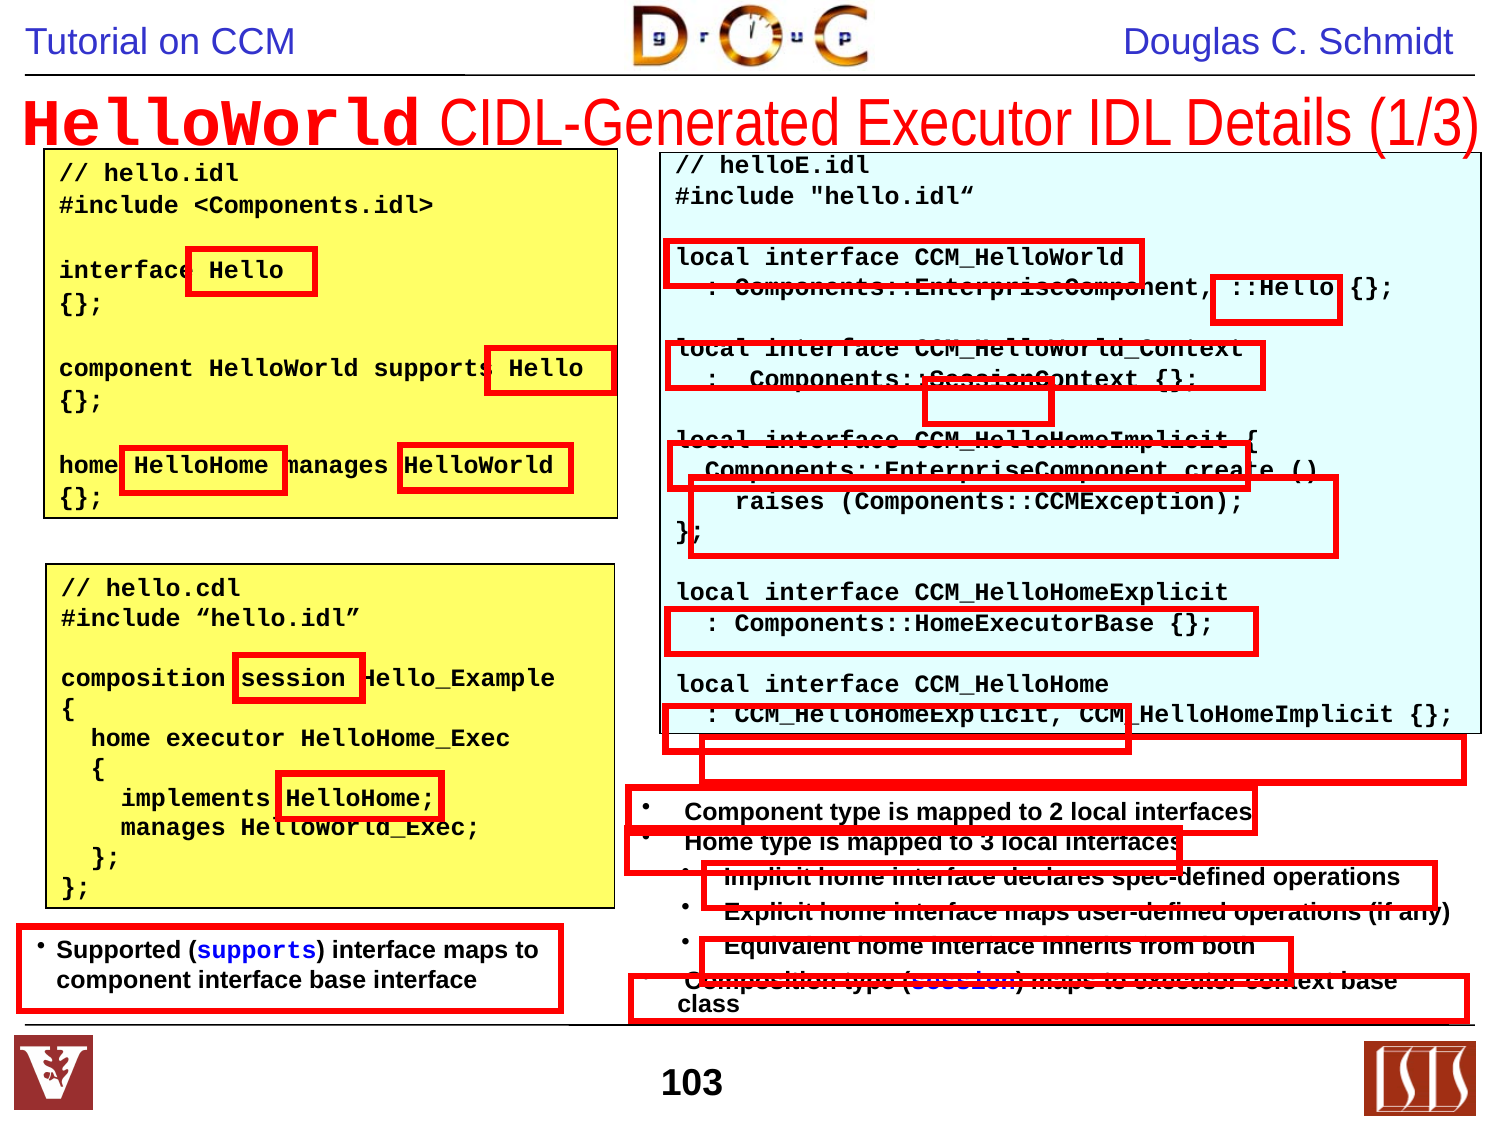

# HelloWorld CIDL-Generated Executor IDL Details (1/3)
// hello.idl
#include <Components.idl>

interface Hello
{};

component HelloWorld supports Hello
{};

home HelloHome manages HelloWorld
{};
// helloE.idl
#include "hello.idl“

local interface CCM_HelloWorld
  : Components::EnterpriseComponent, ::Hello {};

local interface CCM_HelloWorld_Context
  :  Components::SessionContext {};

local interface CCM_HelloHomeImplicit {
  Components::EnterpriseComponent create ()
    raises (Components::CCMException);
};

local interface CCM_HelloHomeExplicit
  : Components::HomeExecutorBase {};

local interface CCM_HelloHome
  : CCM_HelloHomeExplicit, CCM_HelloHomeImplicit {};

// hello.cdl
#include “hello.idl”

composition session Hello_Example
{
  home executor HelloHome_Exec
  {
    implements HelloHome;
    manages HelloWorld_Exec;
  };
};

 Component type is mapped to 2 local interfaces
 Home type is mapped to 3 local interfaces
 Implicit home interface declares spec-defined operations
 Explicit home interface maps user-defined operations (if any)
 Equivalent home interface inherits from both
 Composition type (session) maps to executor context base class

Supported (supports) interface maps to component interface base interface